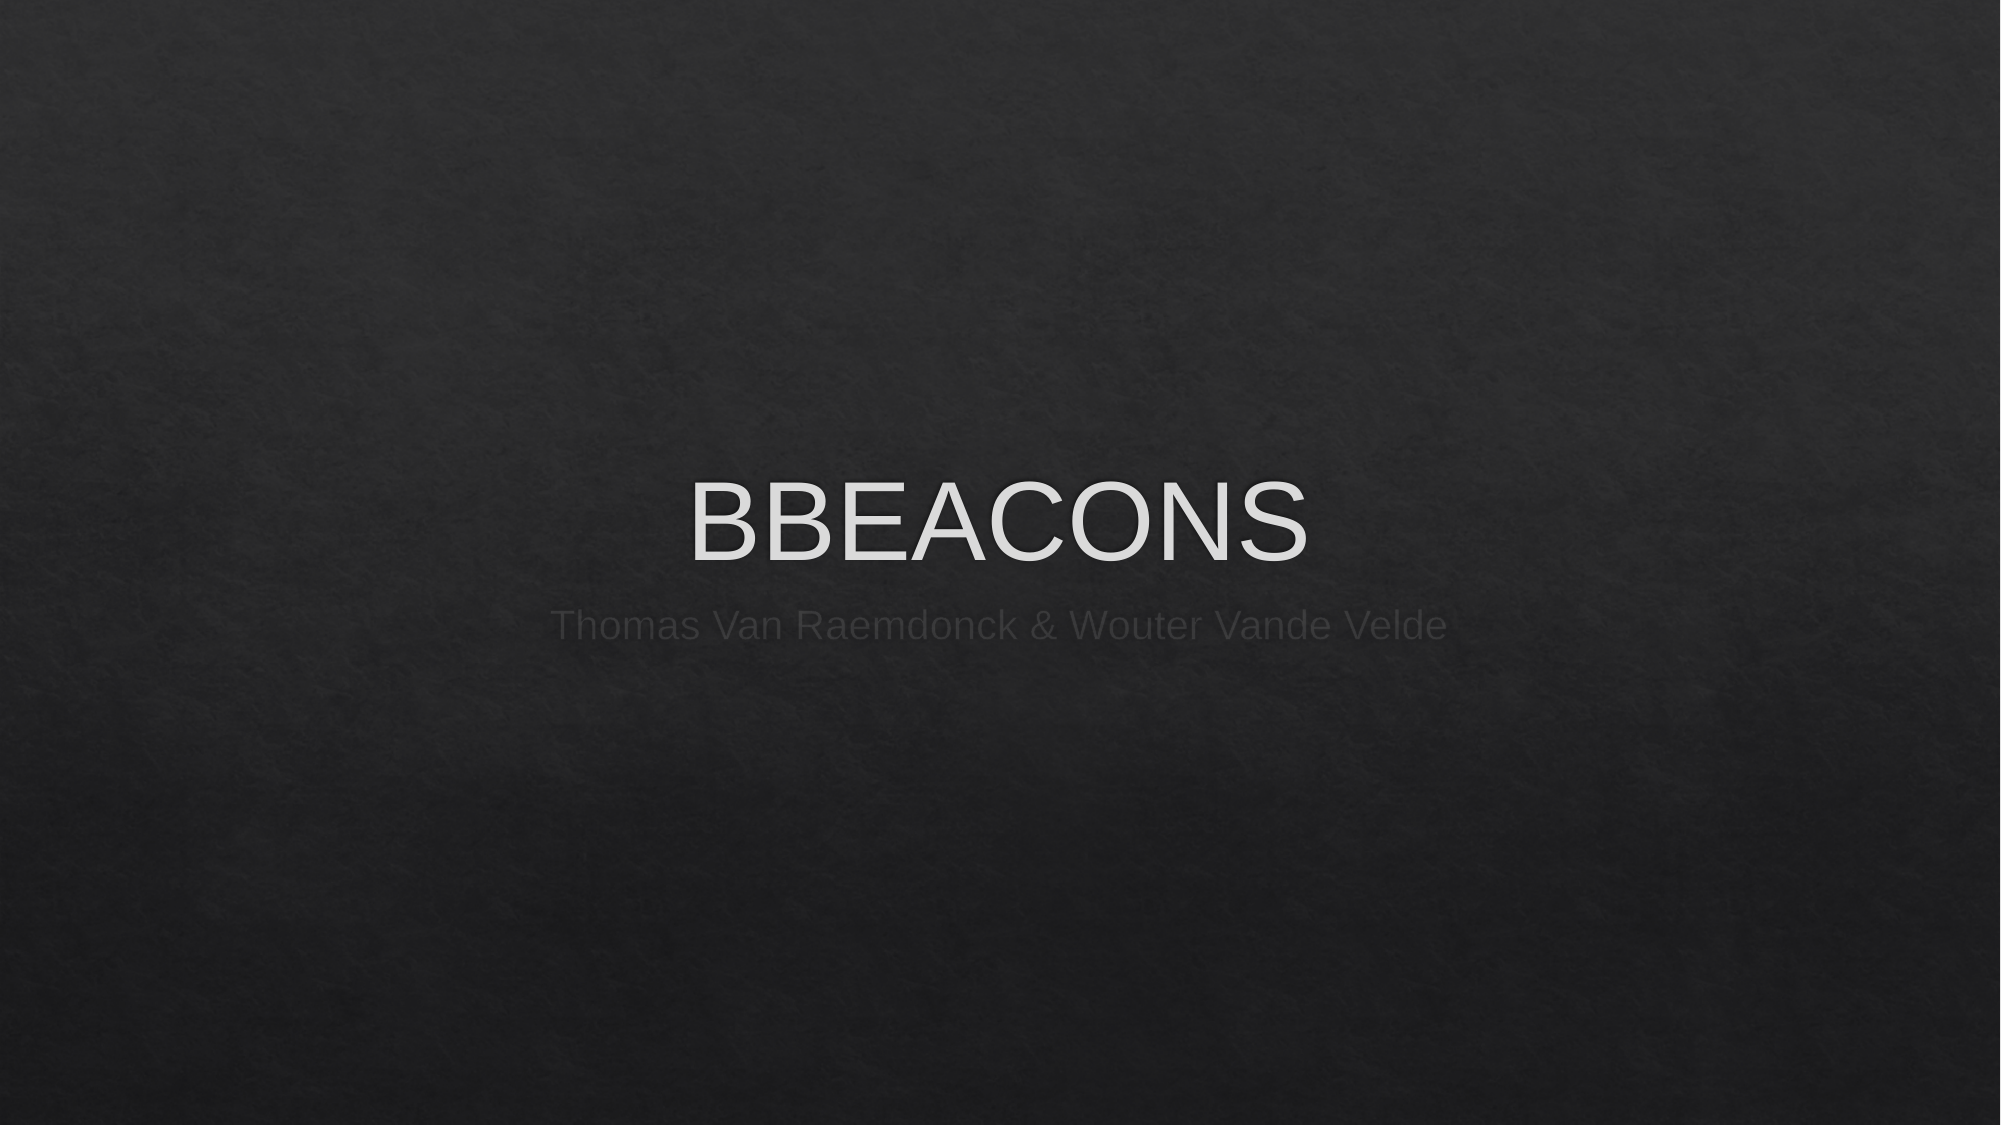

# BBEACONS
Thomas Van Raemdonck & Wouter Vande Velde